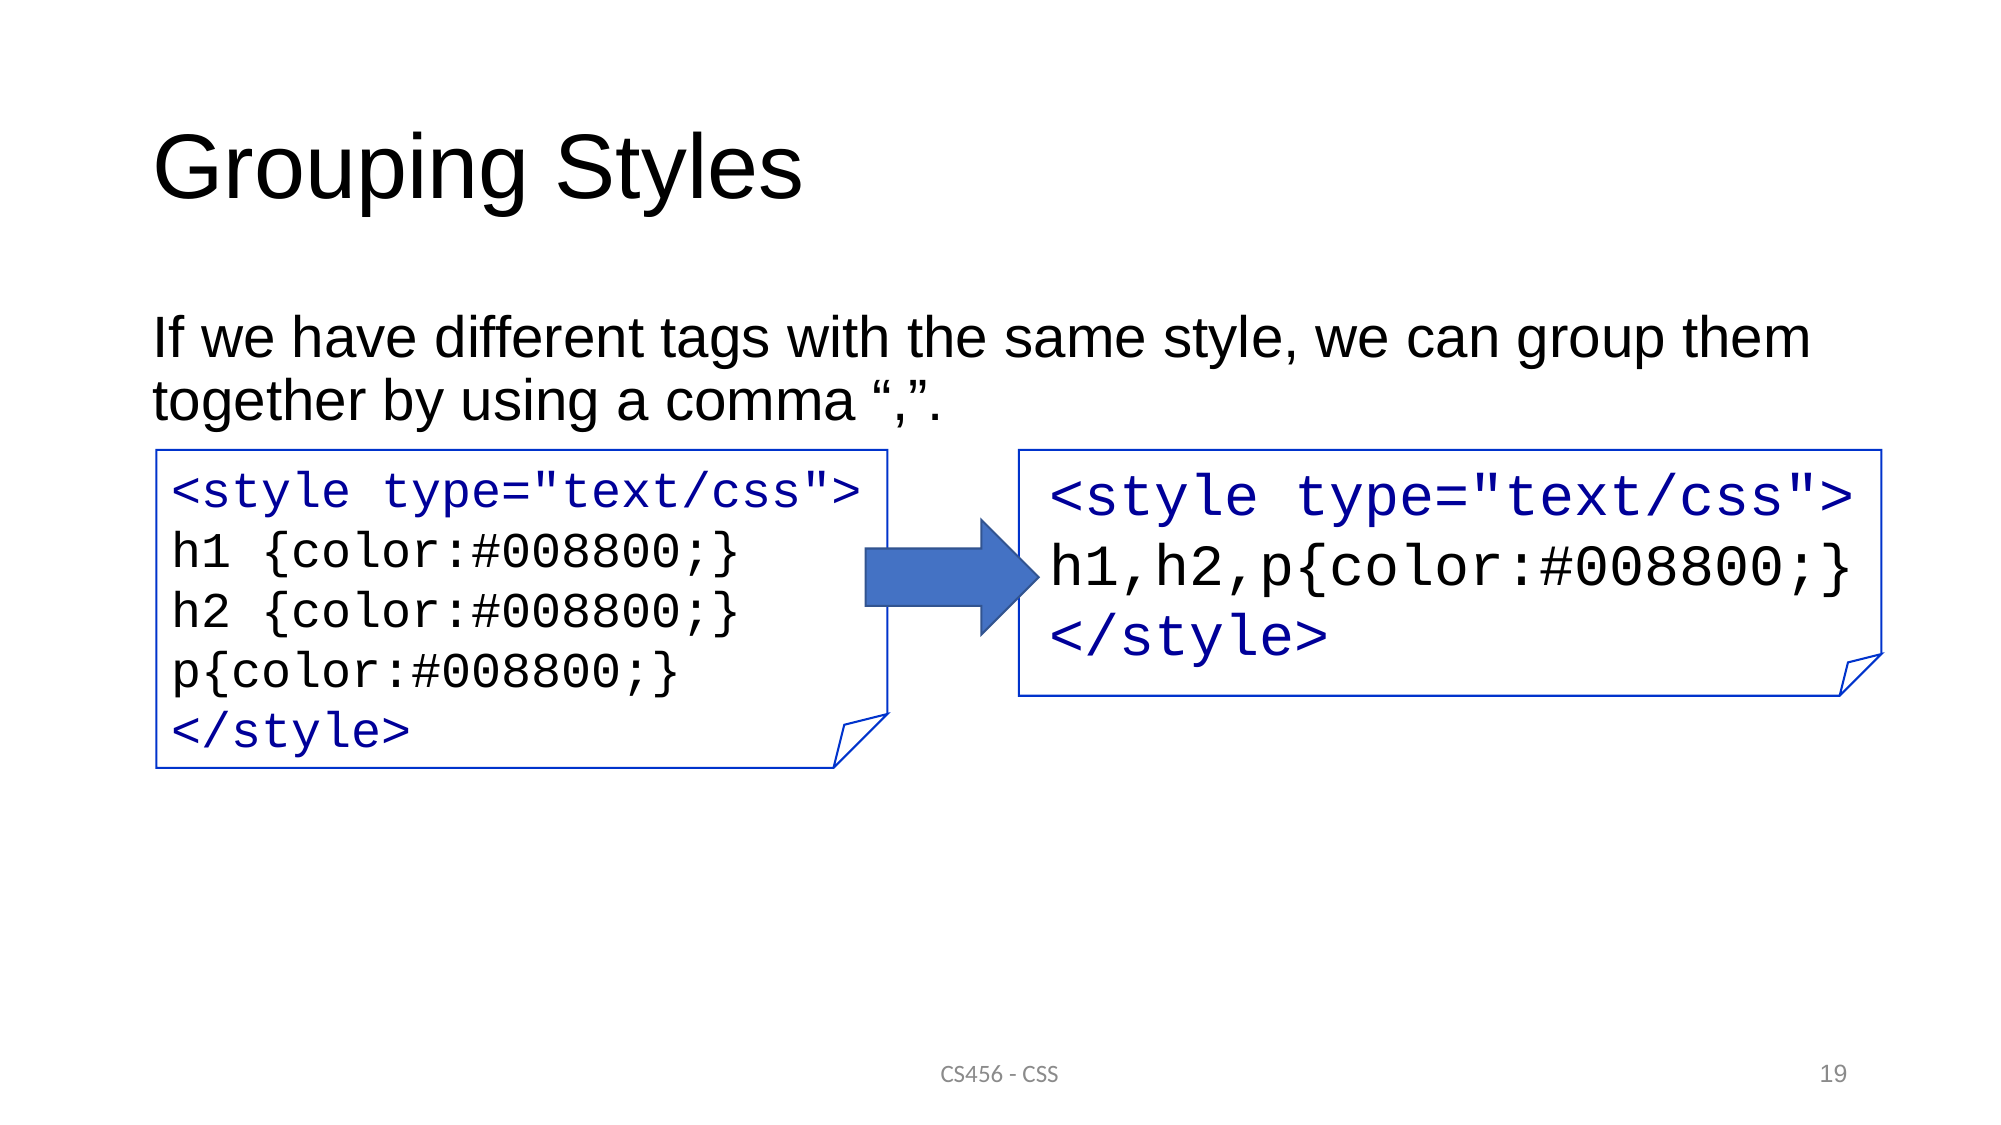

# Grouping Styles
If we have different tags with the same style, we can group them together by using a comma “,”.

<style type="text/css">
h1 {color:#008800;}
h2 {color:#008800;}
p{color:#008800;}
</style>

<style type="text/css">
h1,h2,p{color:#008800;}
</style>

CS456 - CSS
19